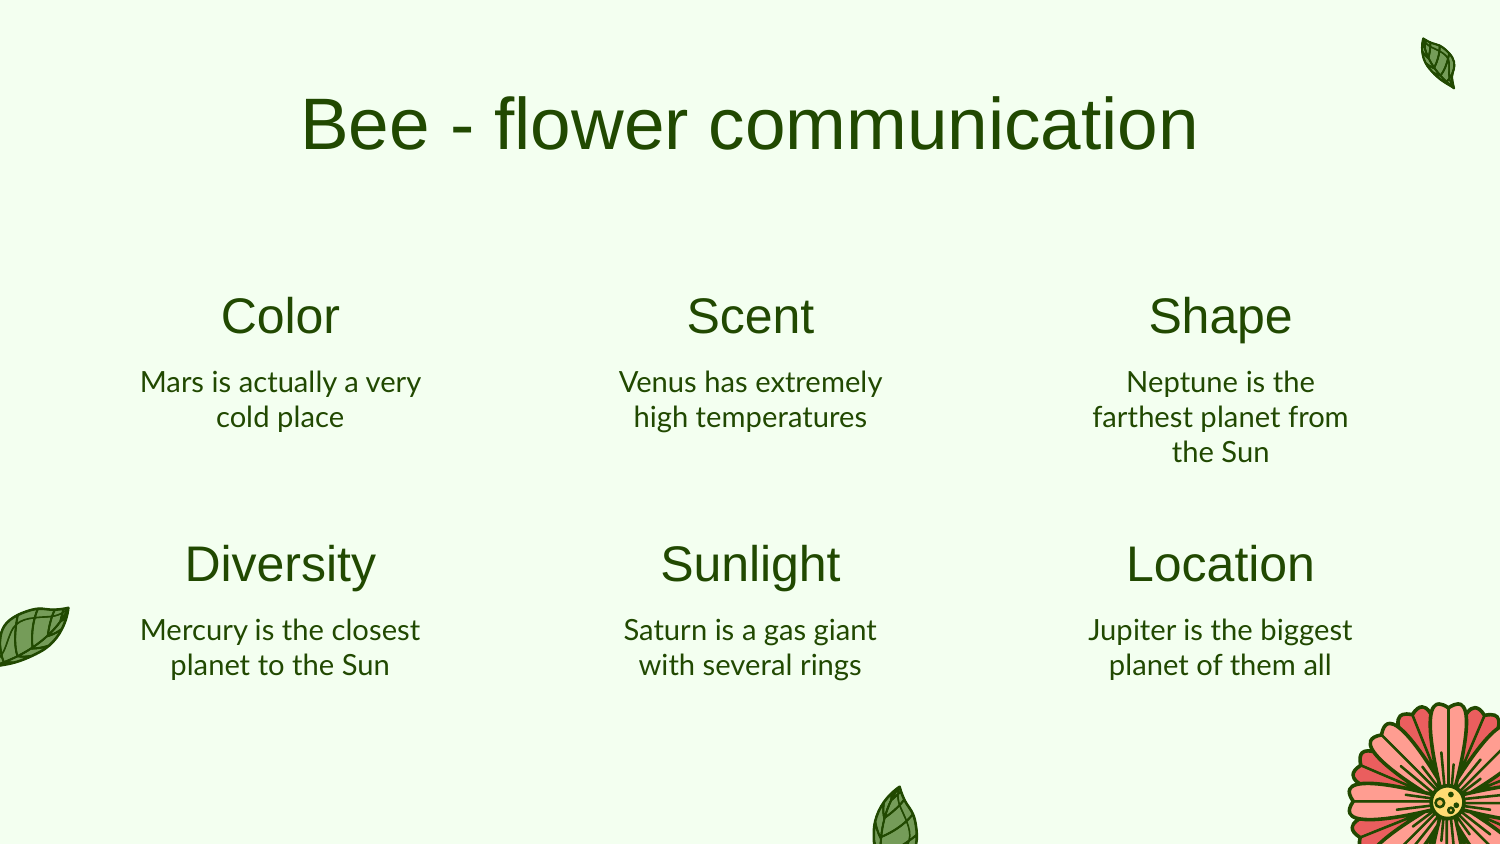

# Bee - flower communication
Color
Scent
Shape
Mars is actually a very cold place
Venus has extremely high temperatures
Neptune is the farthest planet from the Sun
Diversity
Sunlight
Location
Mercury is the closest planet to the Sun
Saturn is a gas giant with several rings
Jupiter is the biggest planet of them all